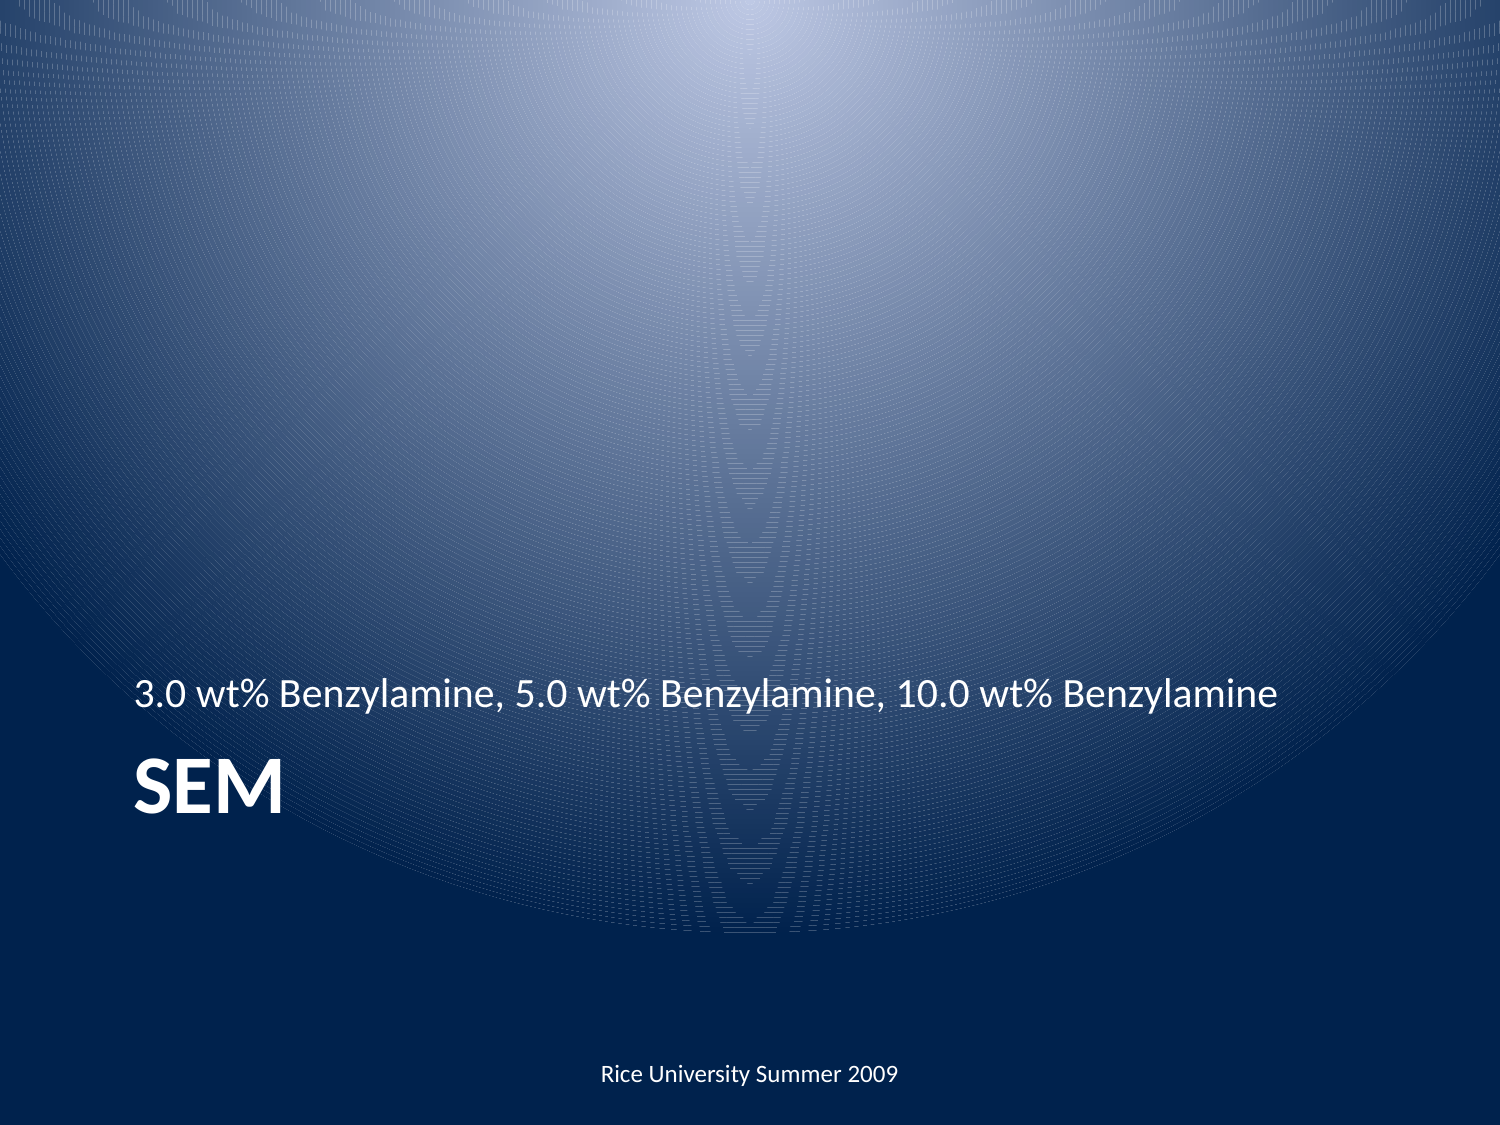

3.0 wt% Benzylamine, 5.0 wt% Benzylamine, 10.0 wt% Benzylamine
# SEM
Rice University Summer 2009